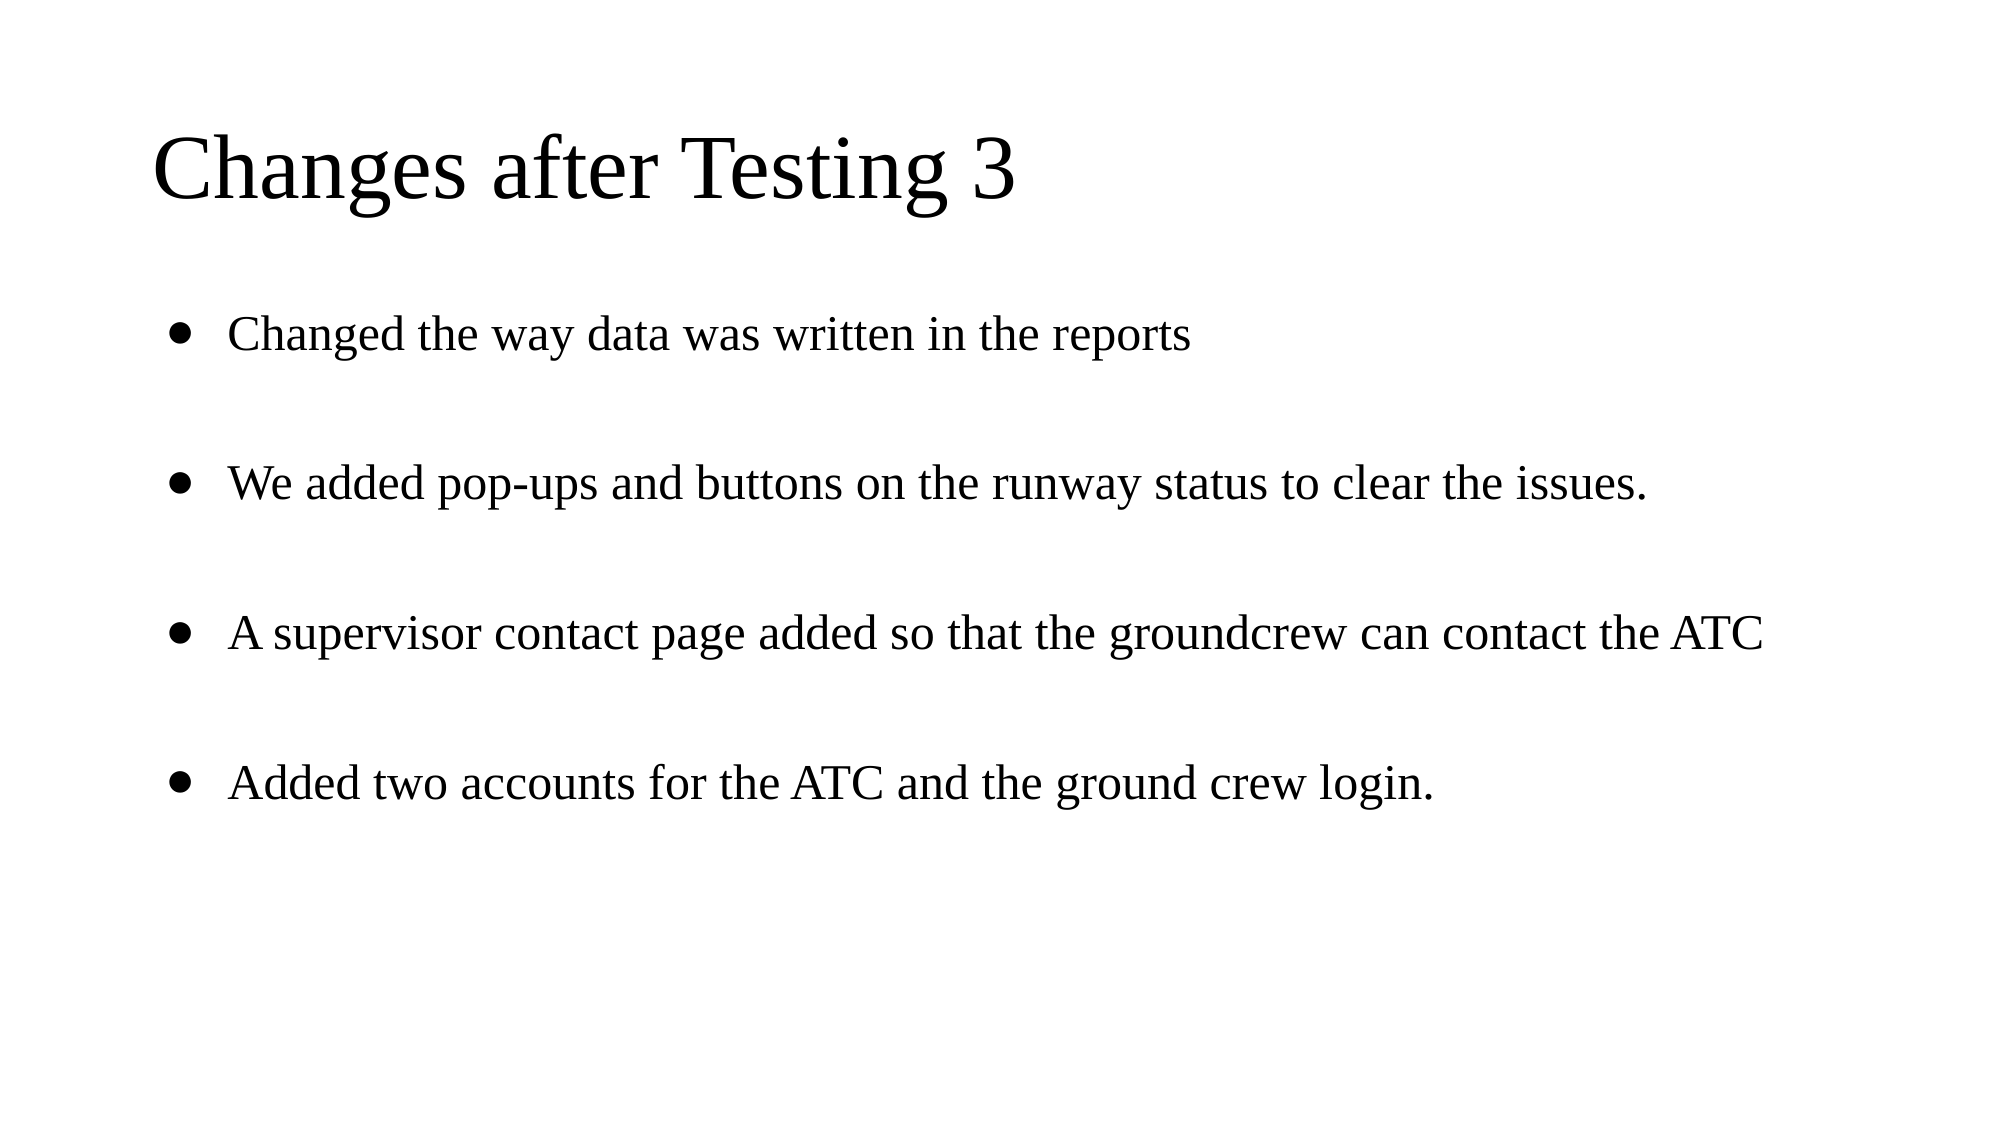

# Changes after Testing 3
Changed the way data was written in the reports

We added pop-ups and buttons on the runway status to clear the issues.

A supervisor contact page added so that the groundcrew can contact the ATC

Added two accounts for the ATC and the ground crew login.